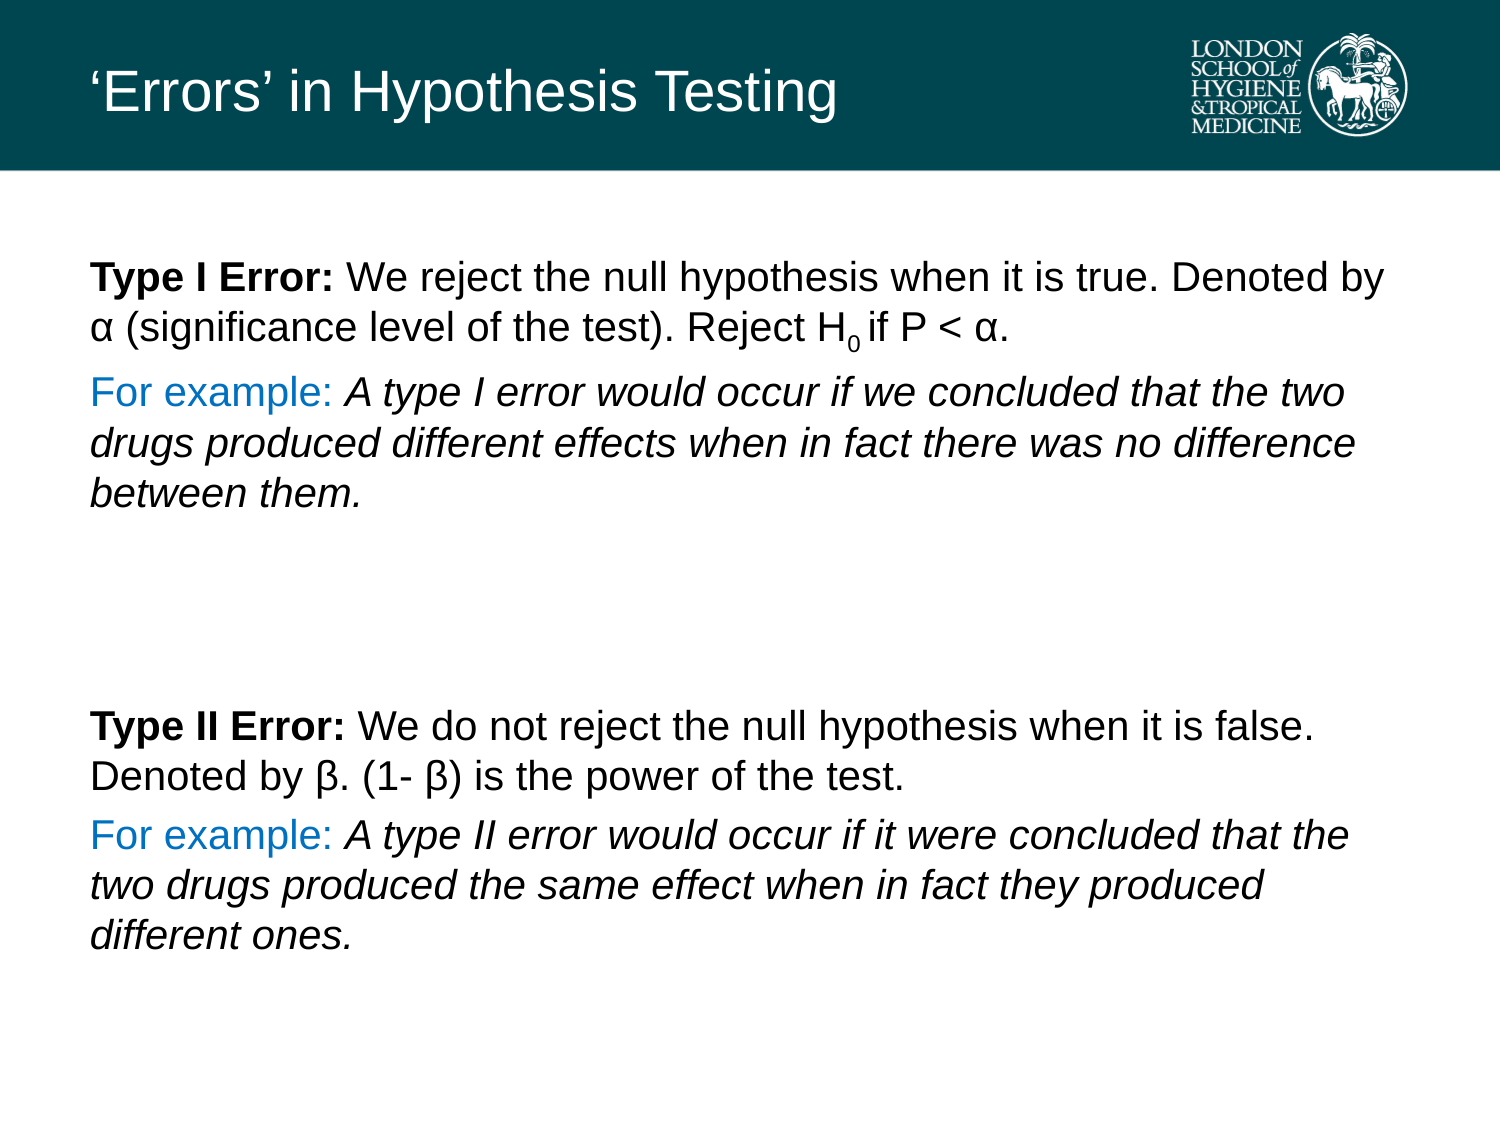

# ‘Errors’ in Hypothesis Testing
Type I Error: We reject the null hypothesis when it is true. Denoted by α (significance level of the test). Reject H0 if P < α.
For example: A type I error would occur if we concluded that the two drugs produced different effects when in fact there was no difference between them.

Type II Error: We do not reject the null hypothesis when it is false. Denoted by β. (1- β) is the power of the test.
For example: A type II error would occur if it were concluded that the two drugs produced the same effect when in fact they produced different ones.